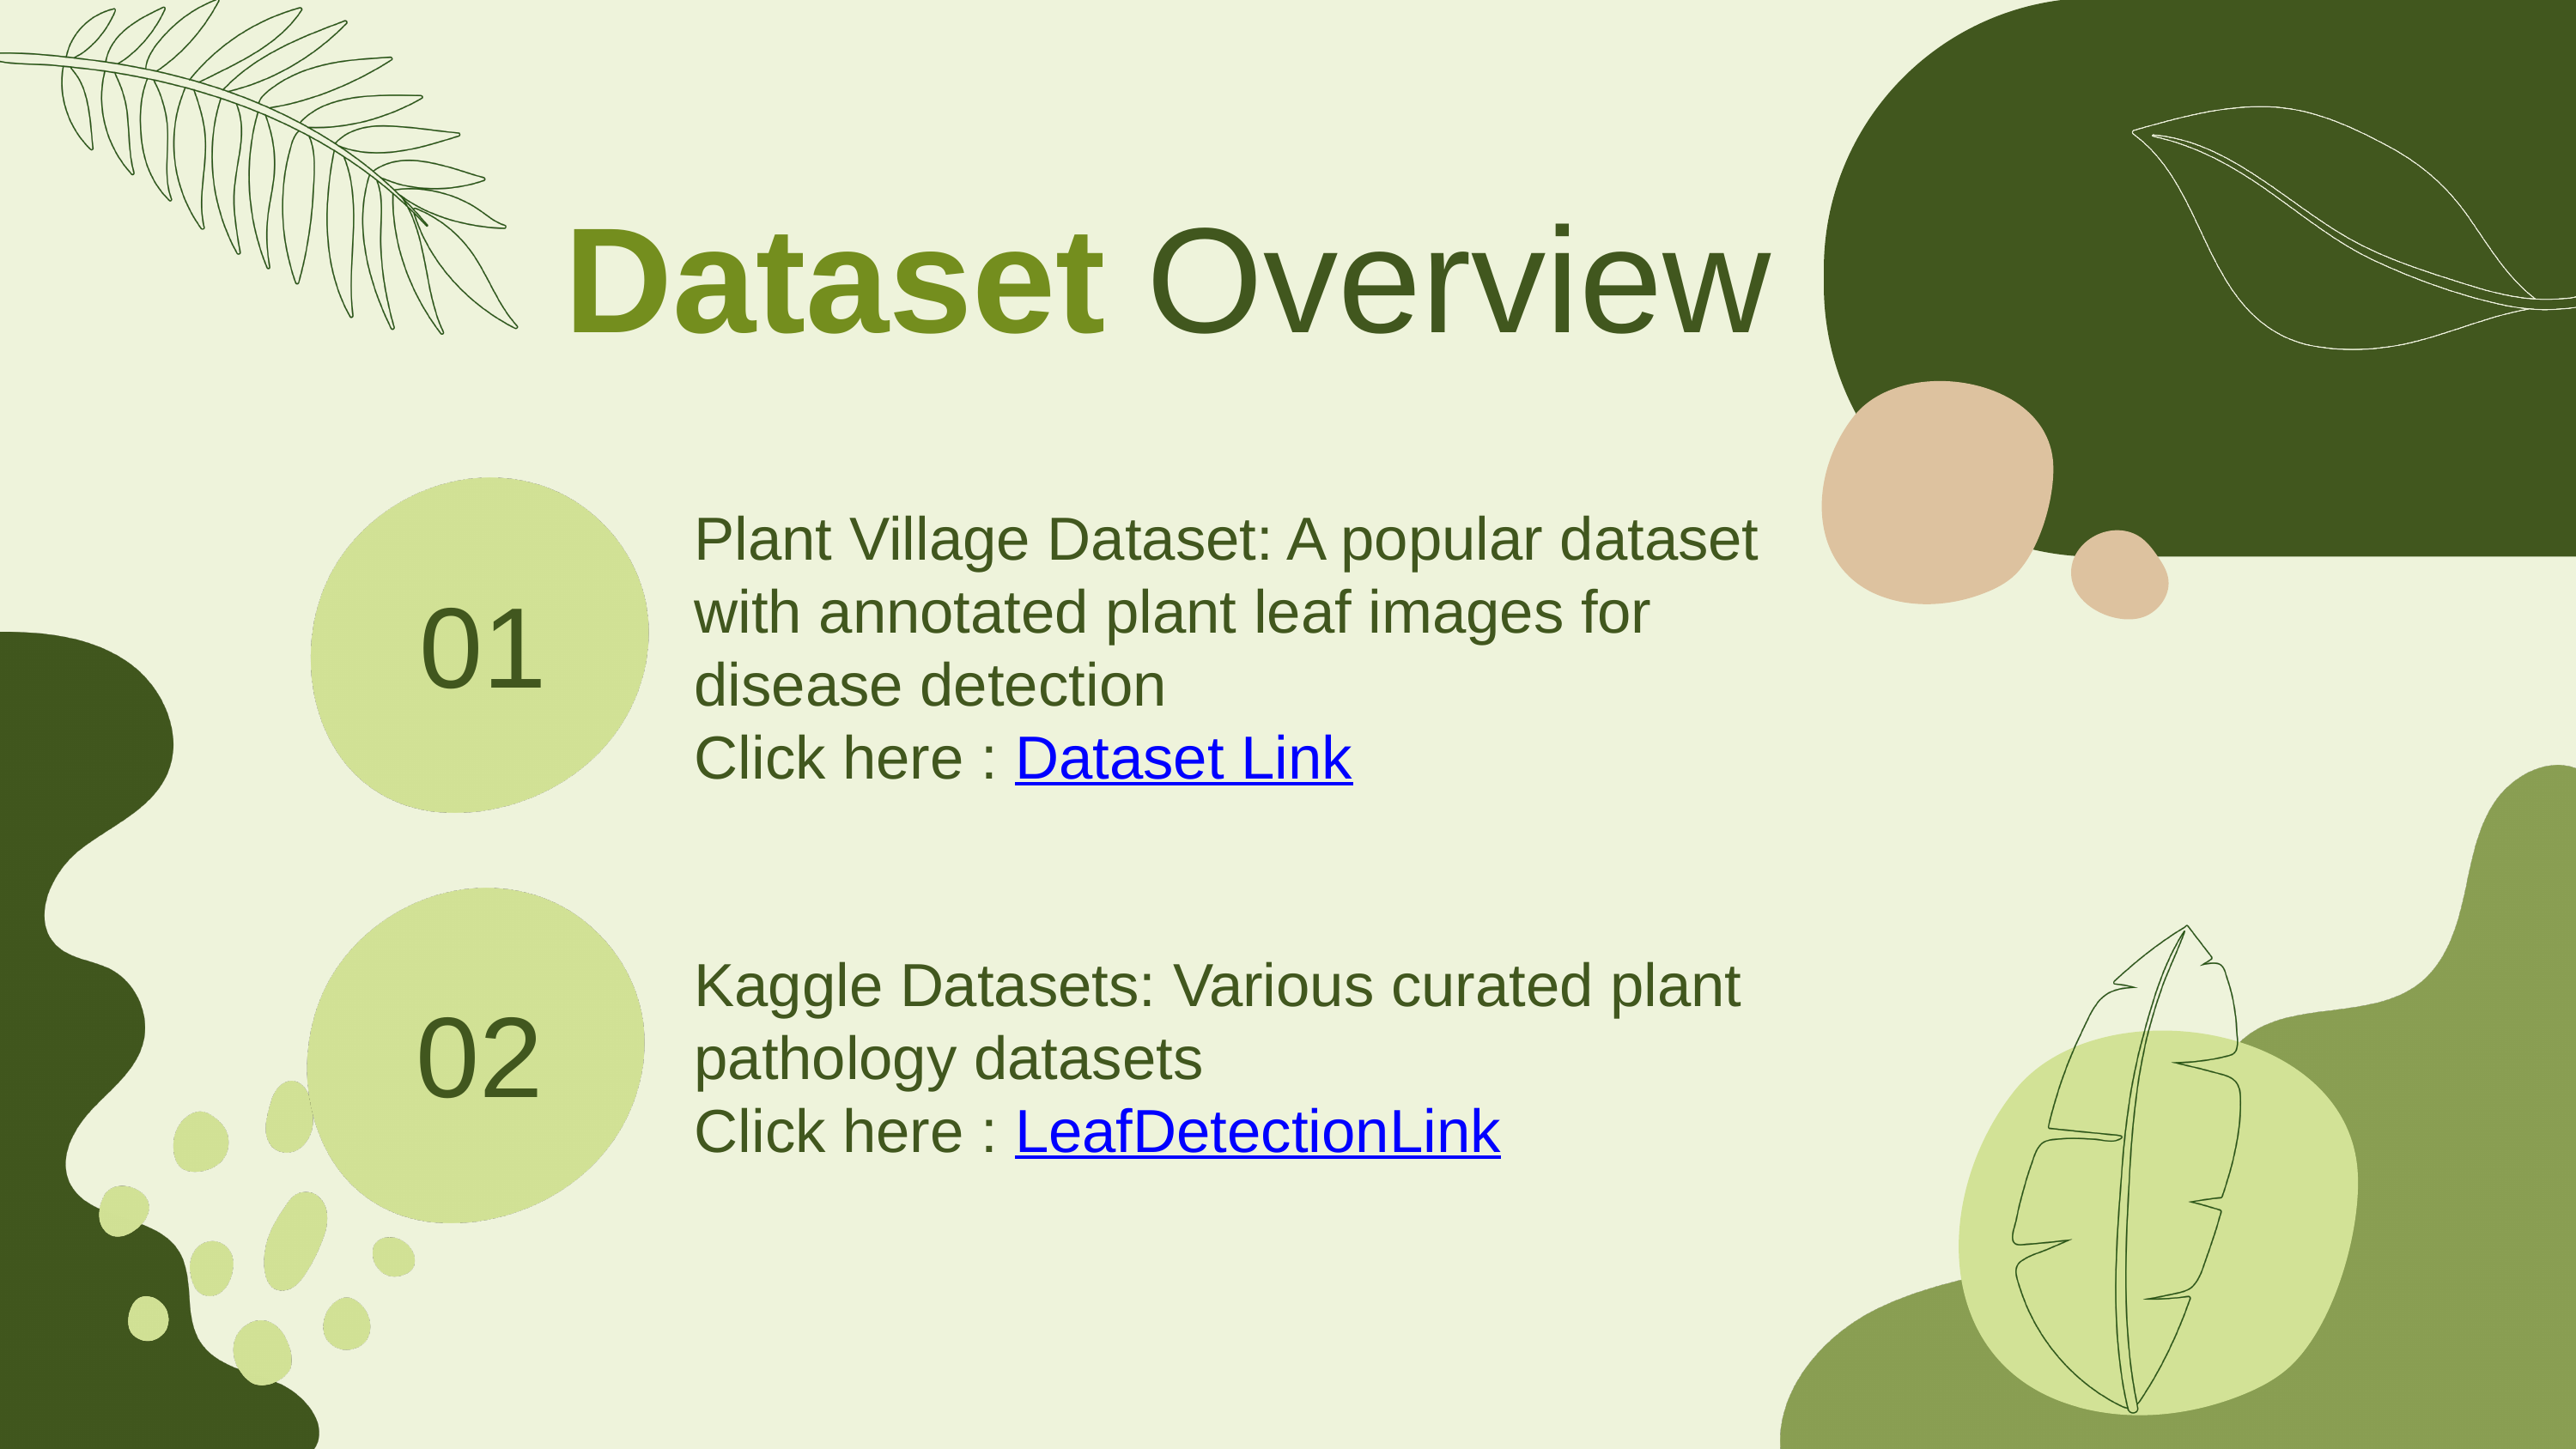

Dataset Overview

01
Plant Village Dataset: A popular dataset with annotated plant leaf images for disease detection
Click here : Dataset Link

02
Kaggle Datasets: Various curated plant pathology datasets
Click here : LeafDetectionLink